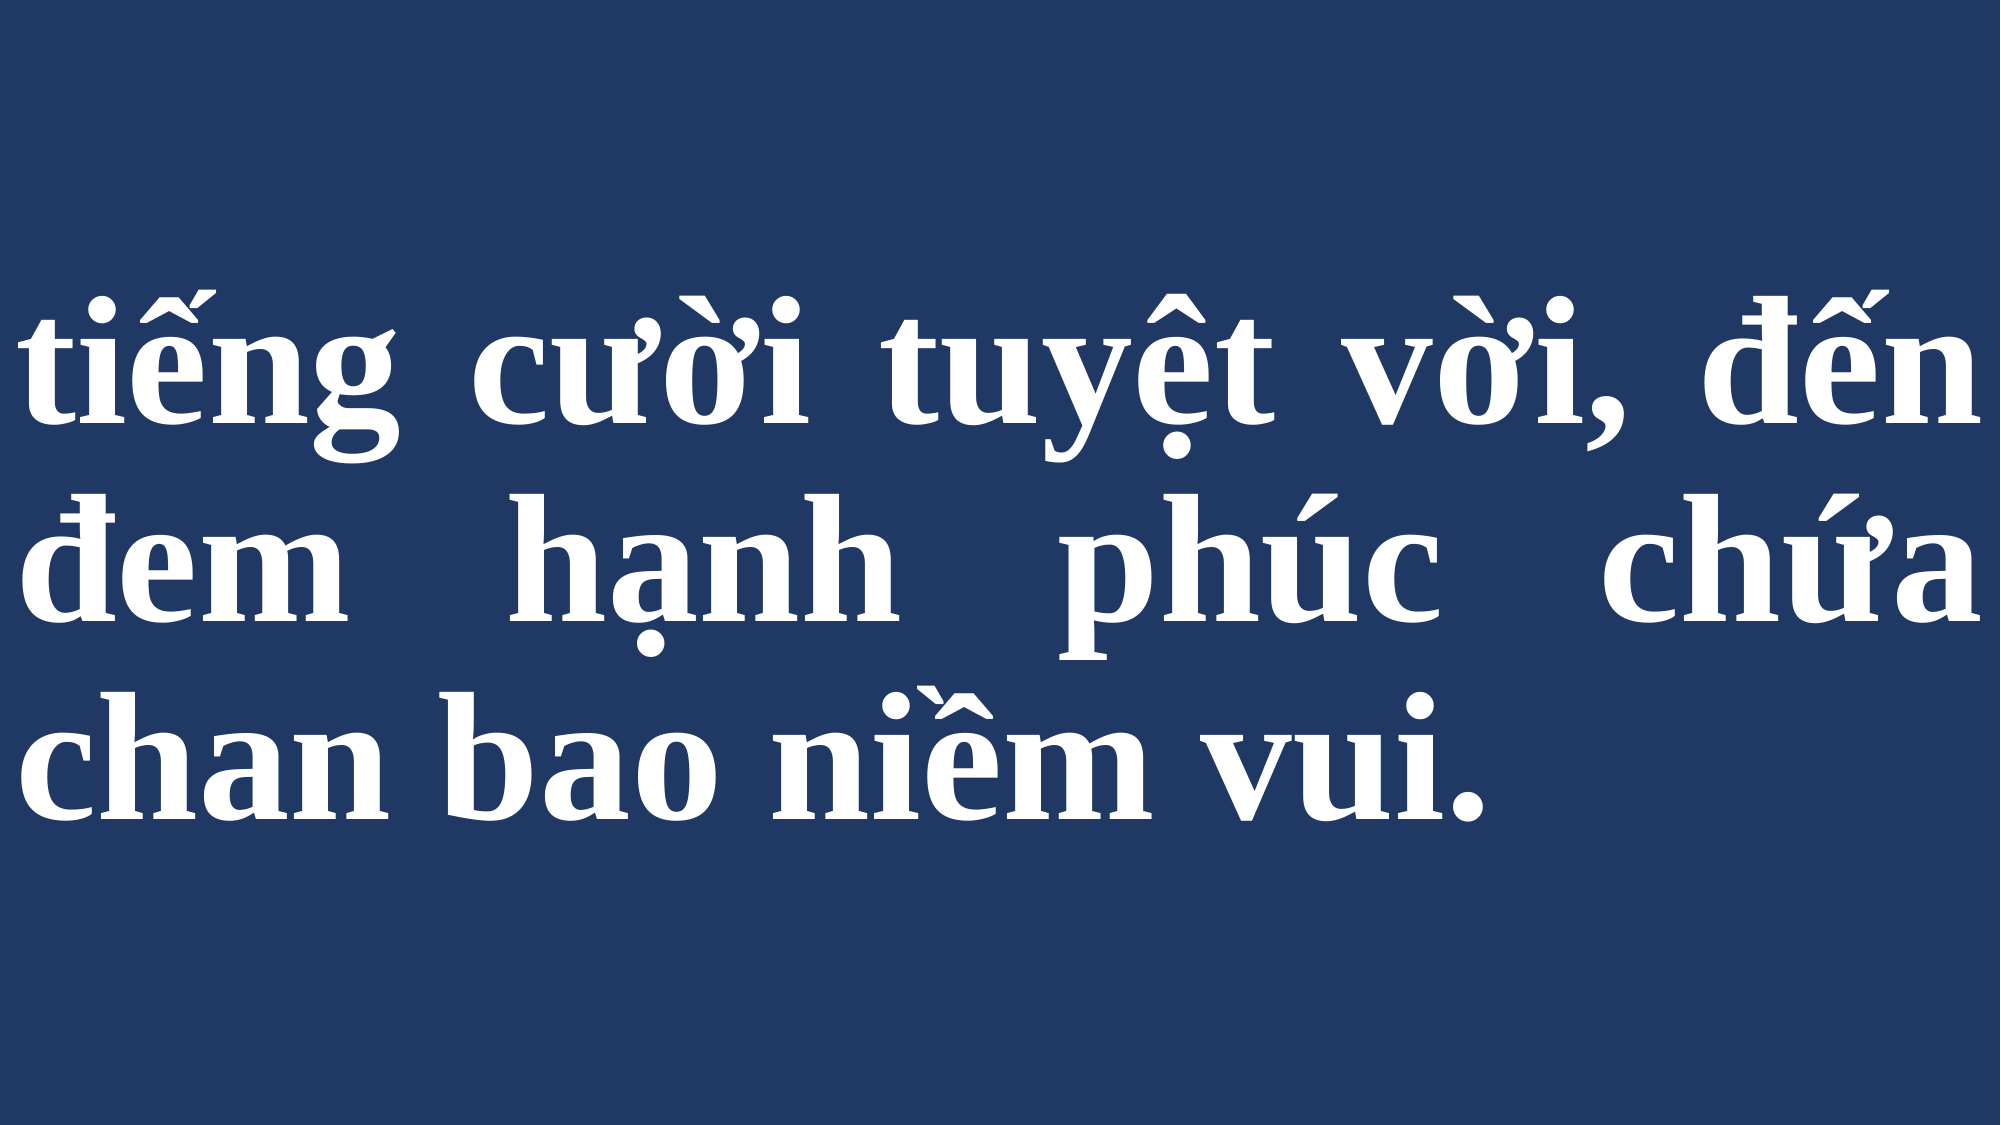

# tiếng cười tuyệt vời, đến đem hạnh phúc chứa chan bao niềm vui.